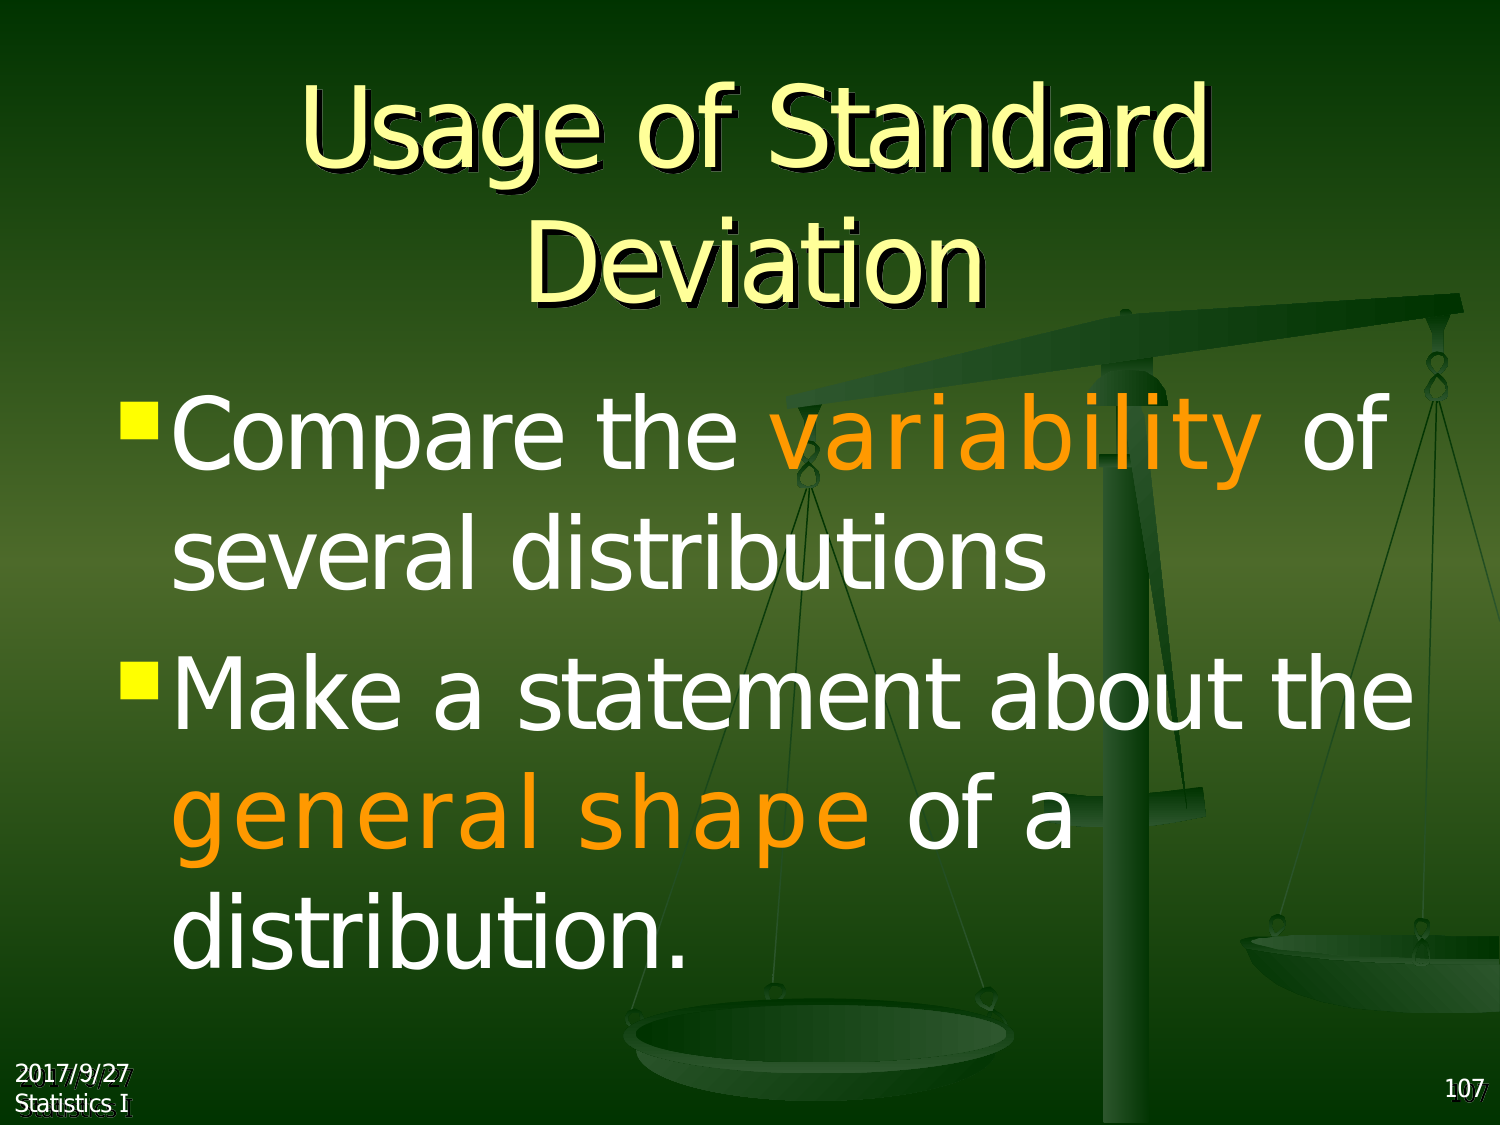

# Usage of Standard Deviation
Compare the variability of several distributions
Make a statement about the general shape of a distribution.
2017/9/27
Statistics I
107